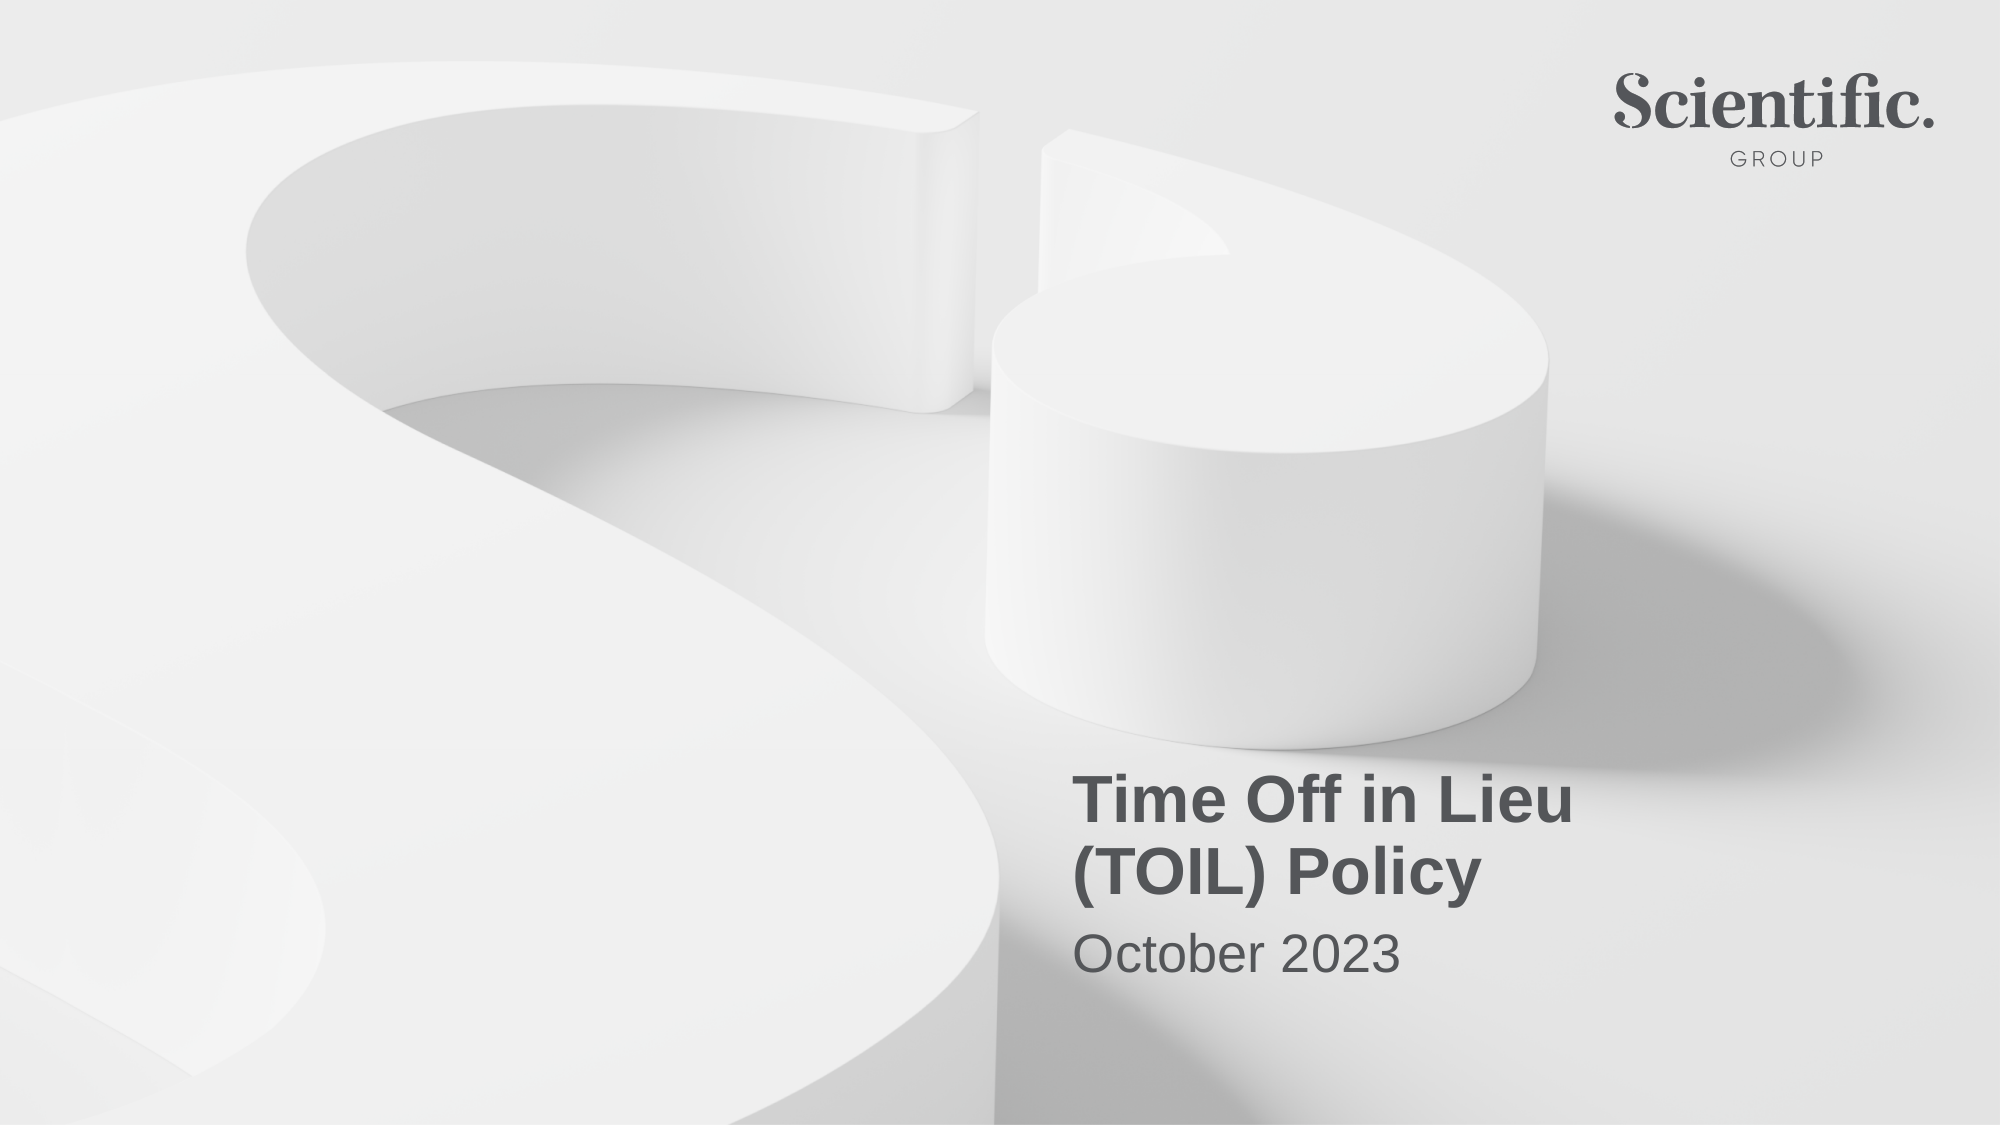

# Time Off in Lieu (TOIL) Policy
October 2023